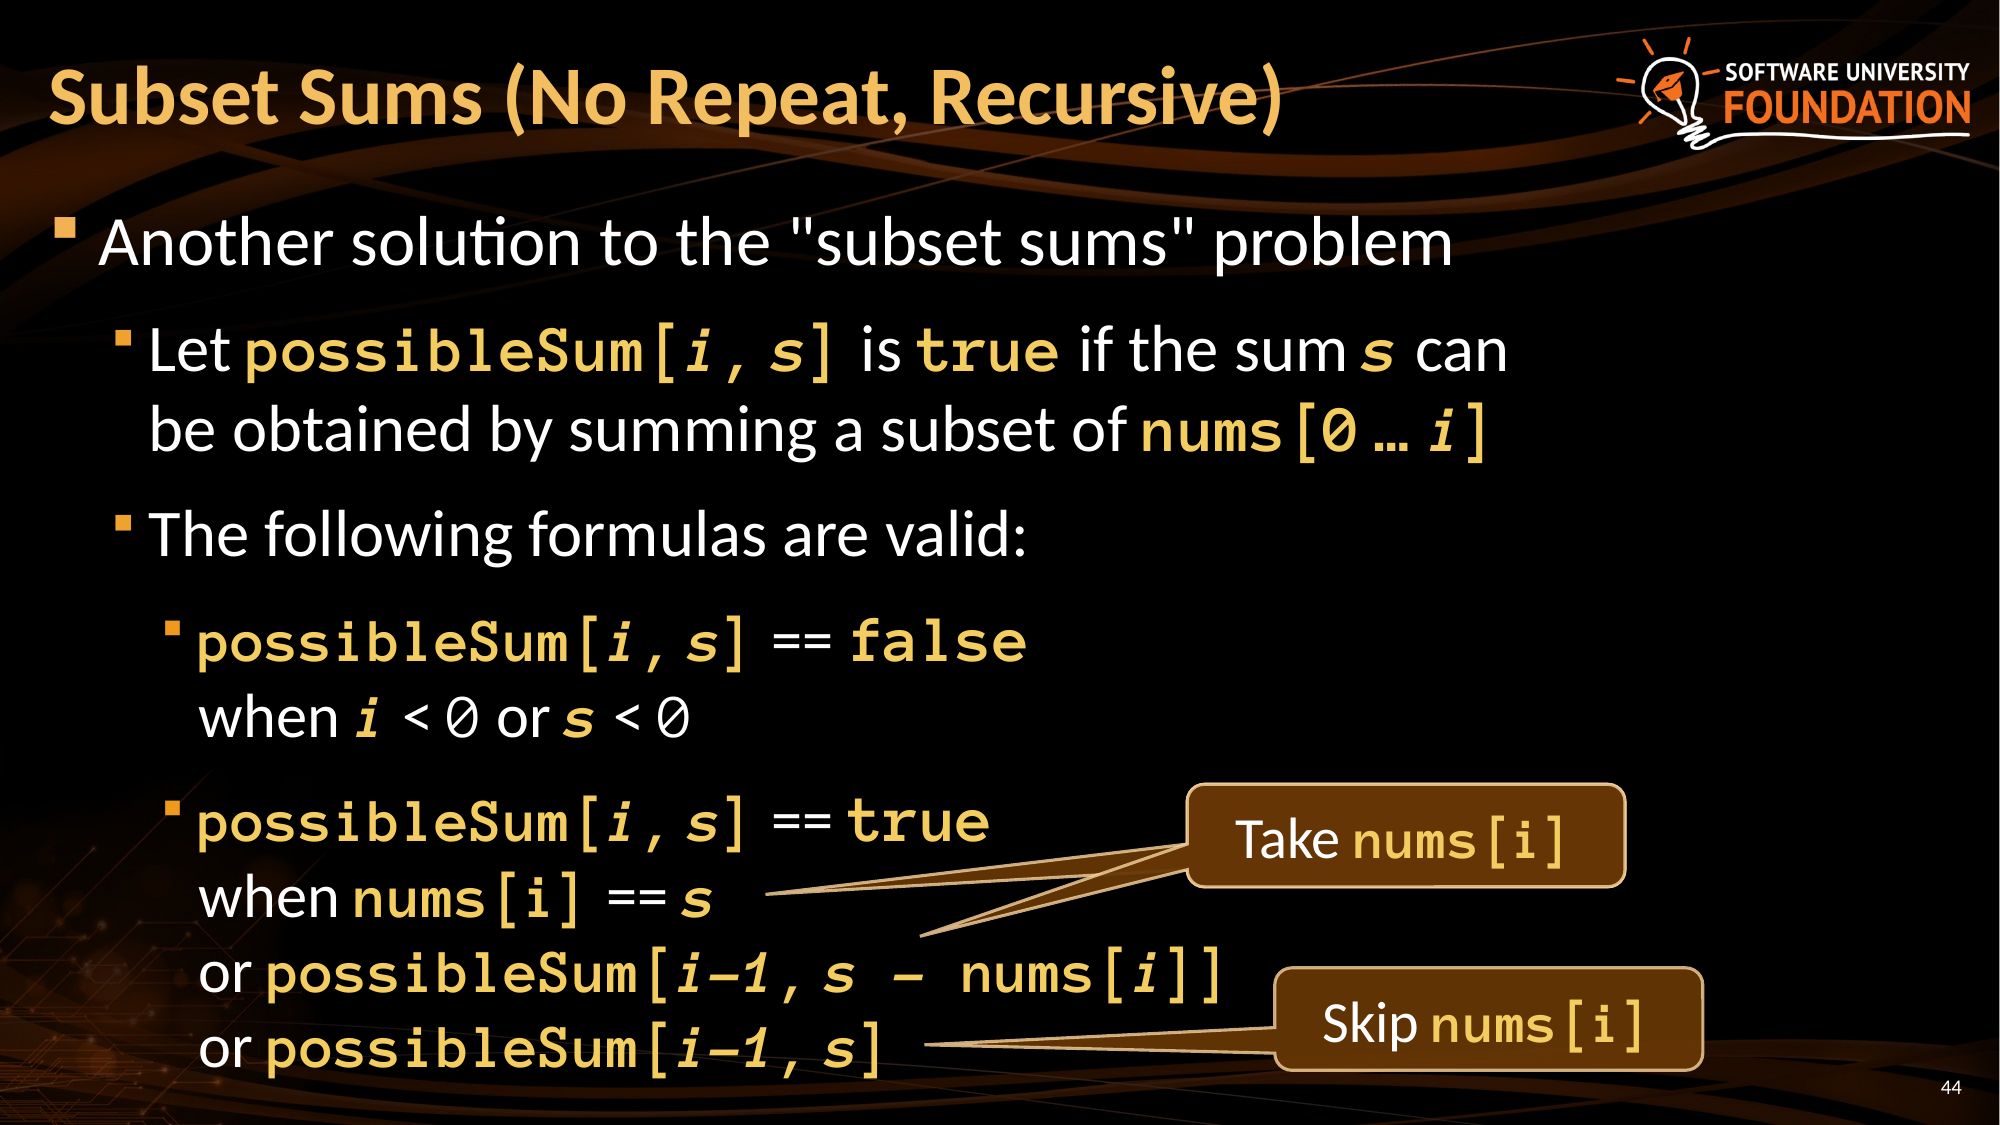

# Subset Sums (No Repeat, Recursive)
Another solution to the "subset sums" problem
Let possibleSum[i, s] is true if the sum s can
be obtained by summing a subset of nums[0 … i]
The following formulas are valid:
possibleSum[i, s] == false
when i < 0 or s < 0
possibleSum[i, s] == true
when nums[i] == s
or possibleSum[i-1, s – nums[i]]
or possibleSum[i-1, s]
Take nums[i]
Take nums[i]
Skip nums[i]
44